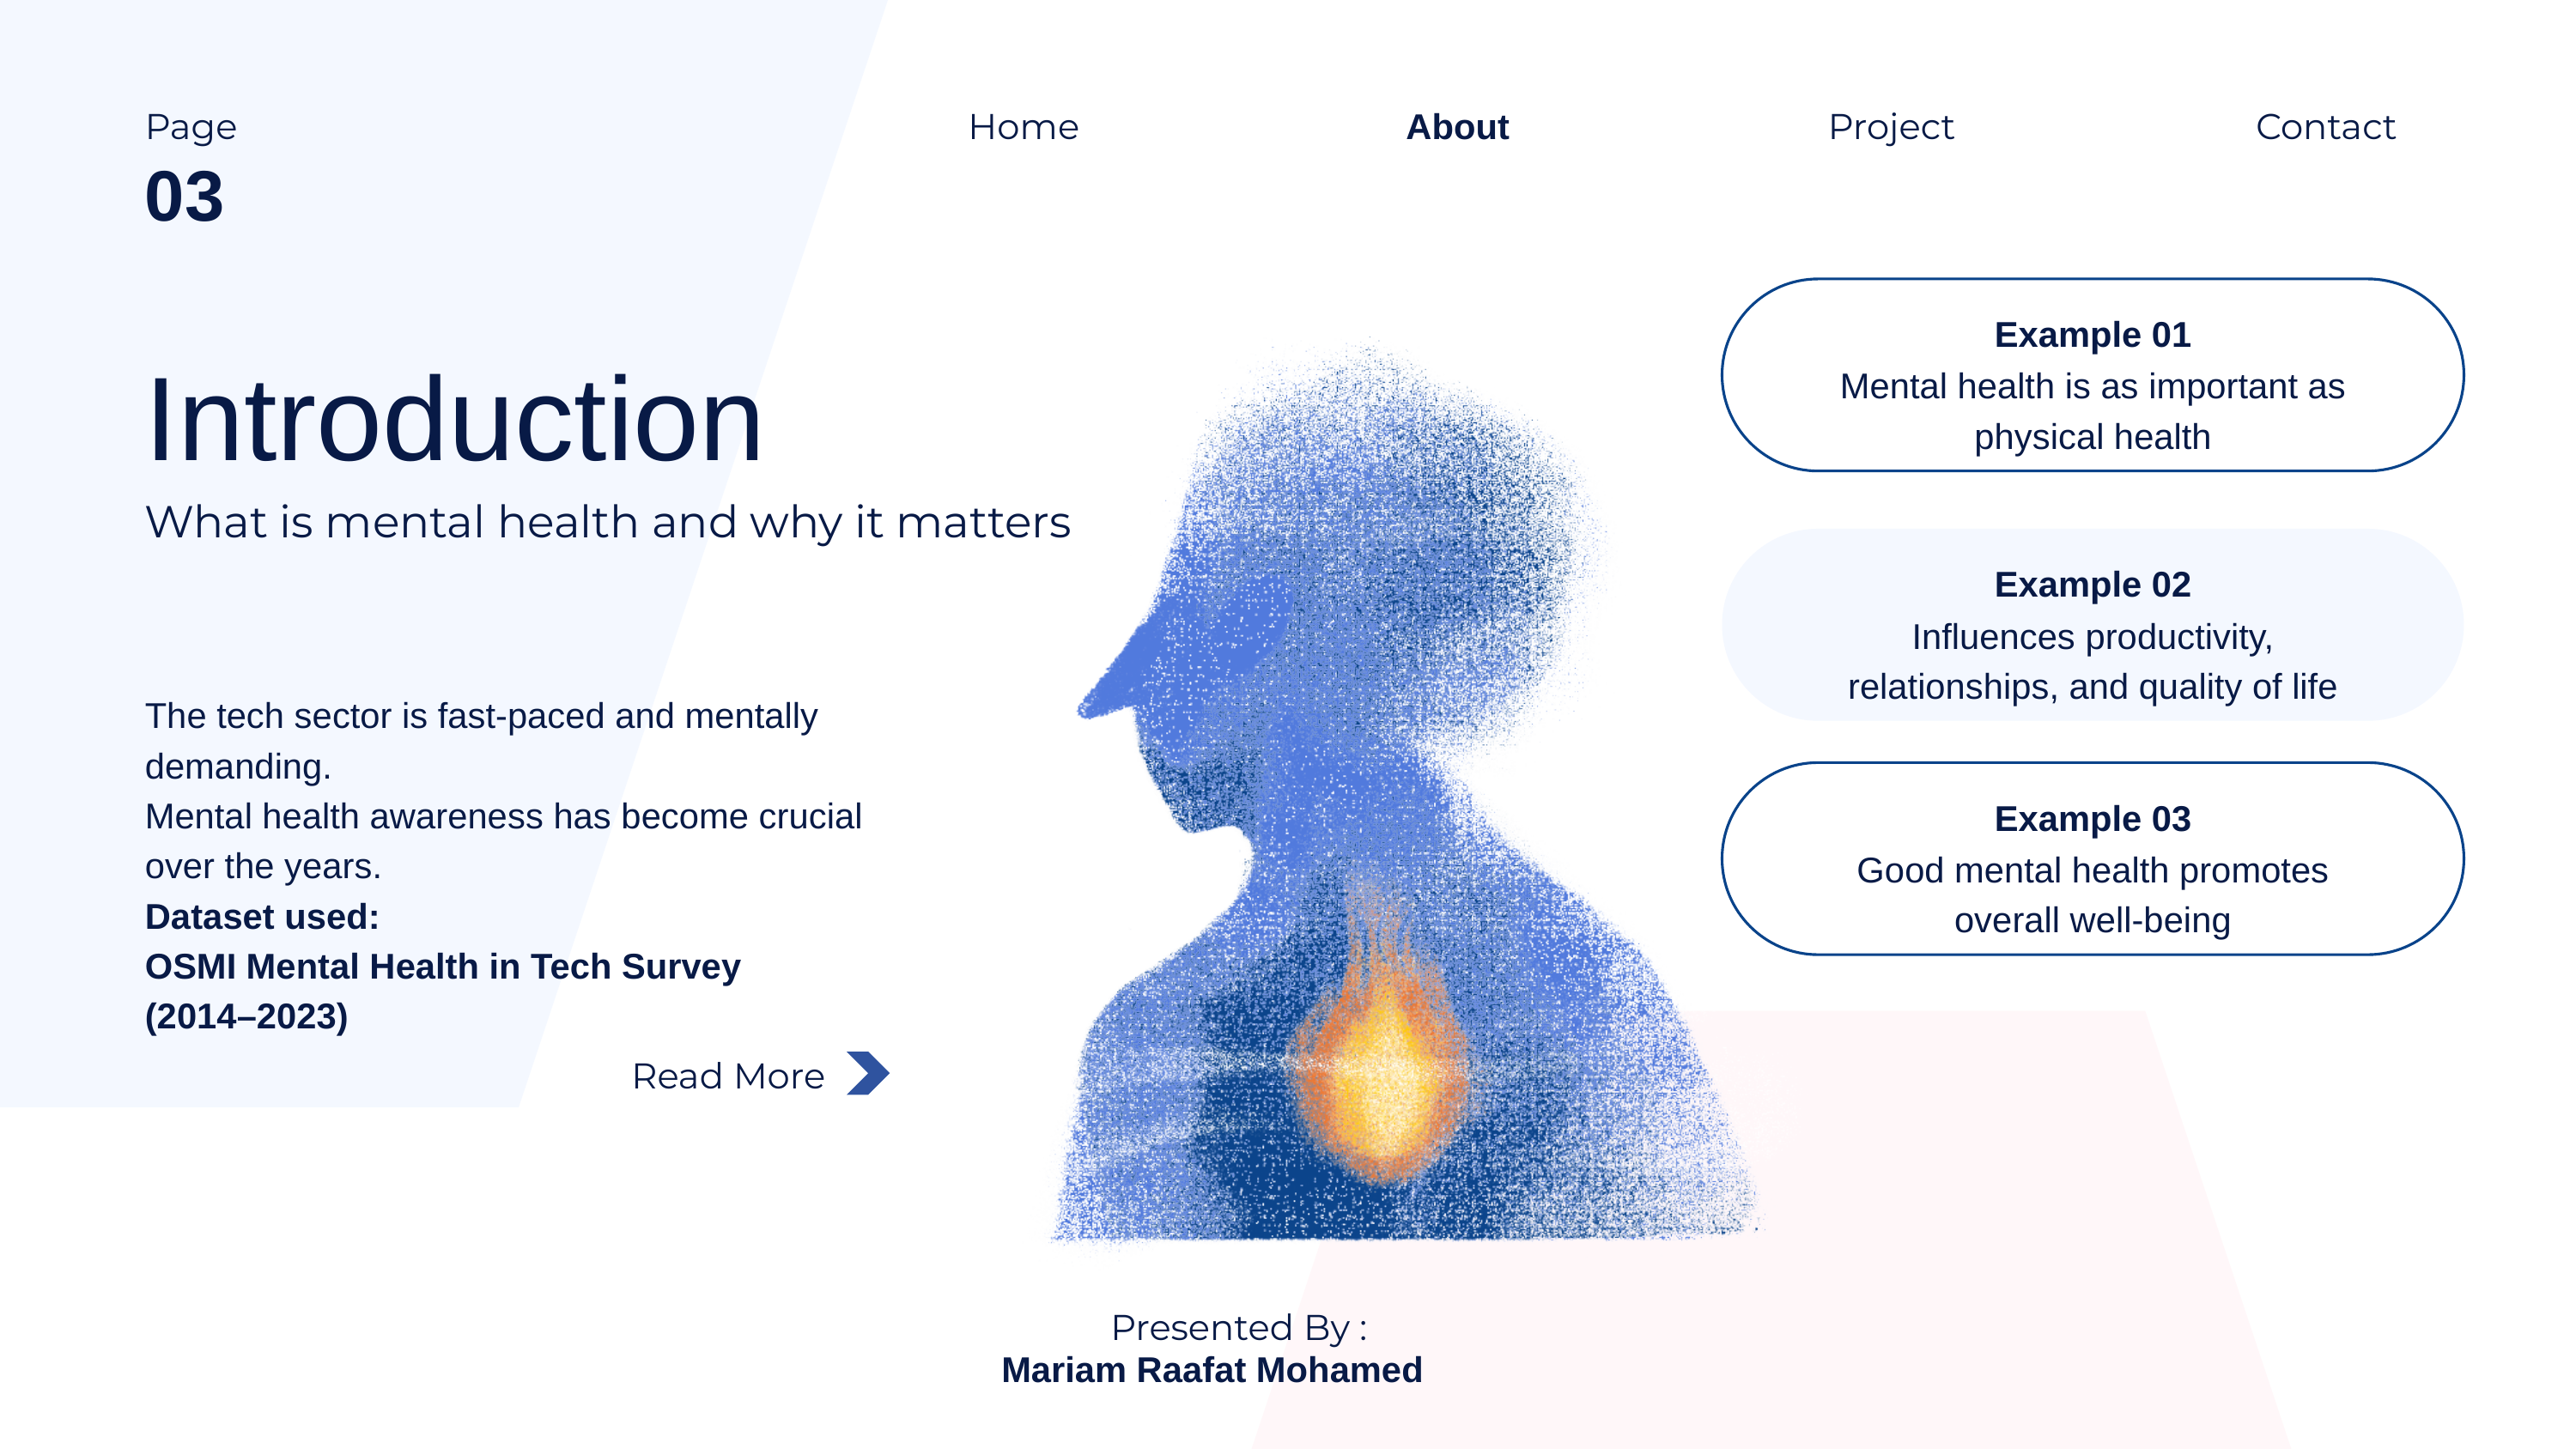

Page
Home
About
Project
Contact
03

Example 01
Introduction

Mental health is as important as physical health
What is mental health and why it matters

Example 02
Influences productivity, relationships, and quality of life
The tech sector is fast-paced and mentally demanding.
Mental health awareness has become crucial over the years.
Dataset used:
OSMI Mental Health in Tech Survey
(2014–2023)

Example 03
Good mental health promotes overall well-being

Read More

Presented By :
Mariam Raafat Mohamed